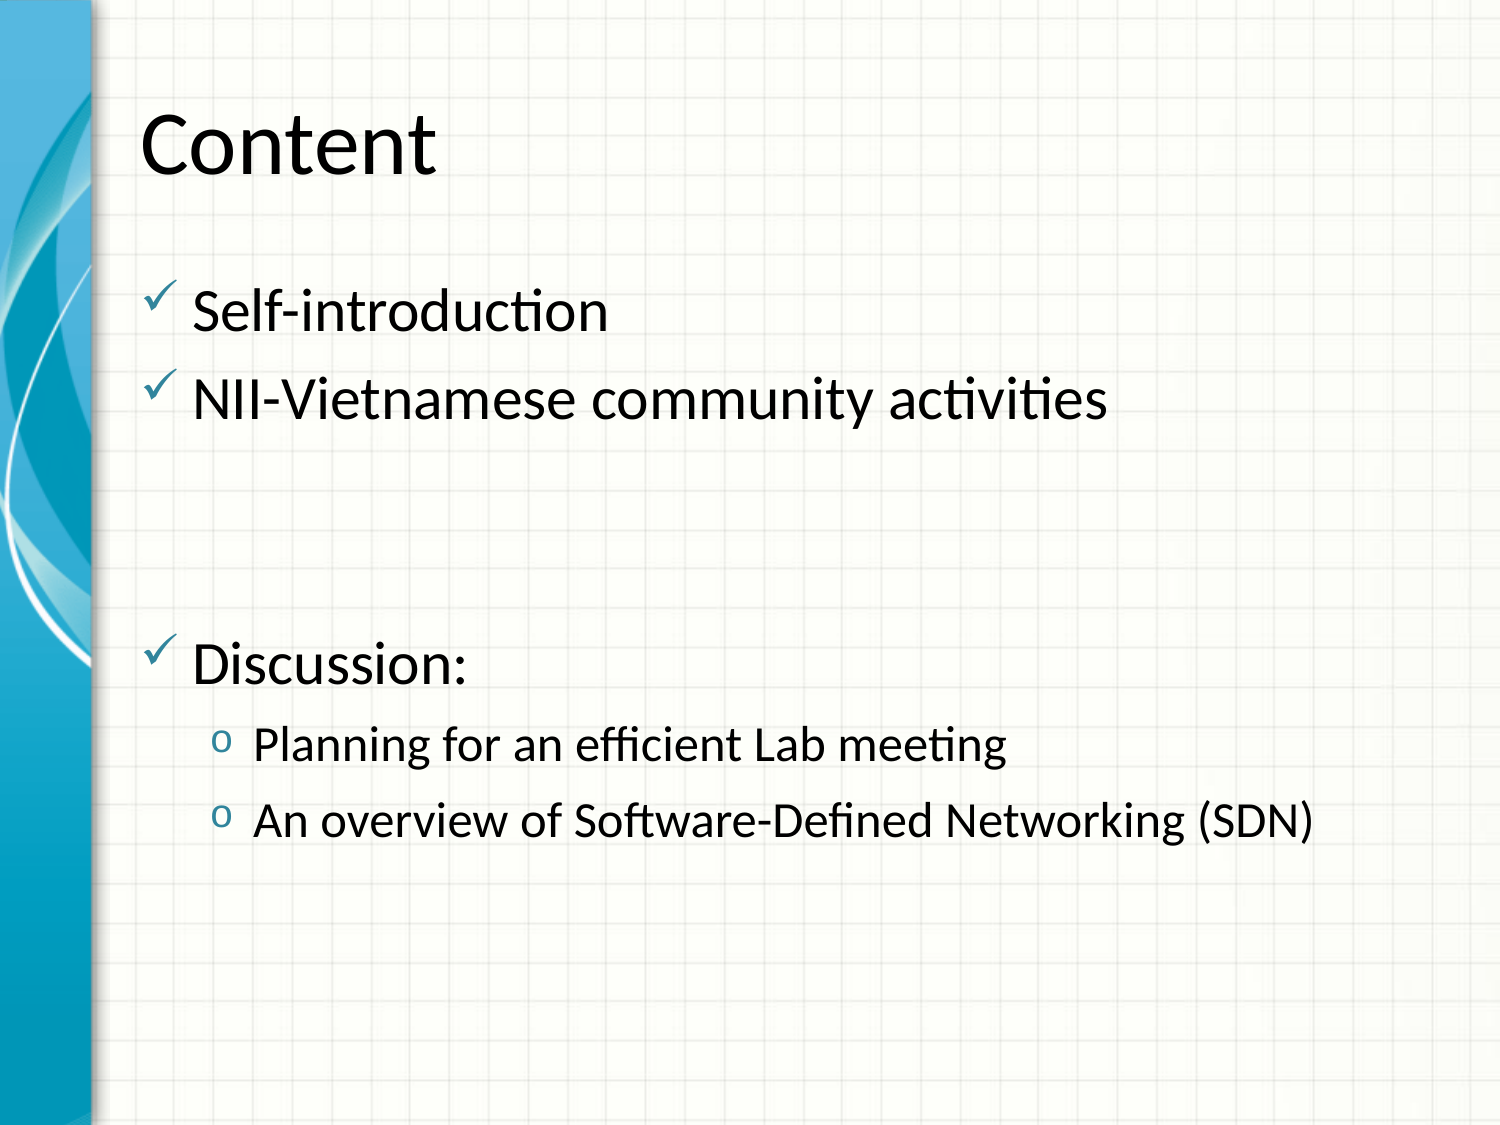

# Content
Self-introduction
NII-Vietnamese community activities

Discussion:
Planning for an efficient Lab meeting
An overview of Software-Defined Networking (SDN)